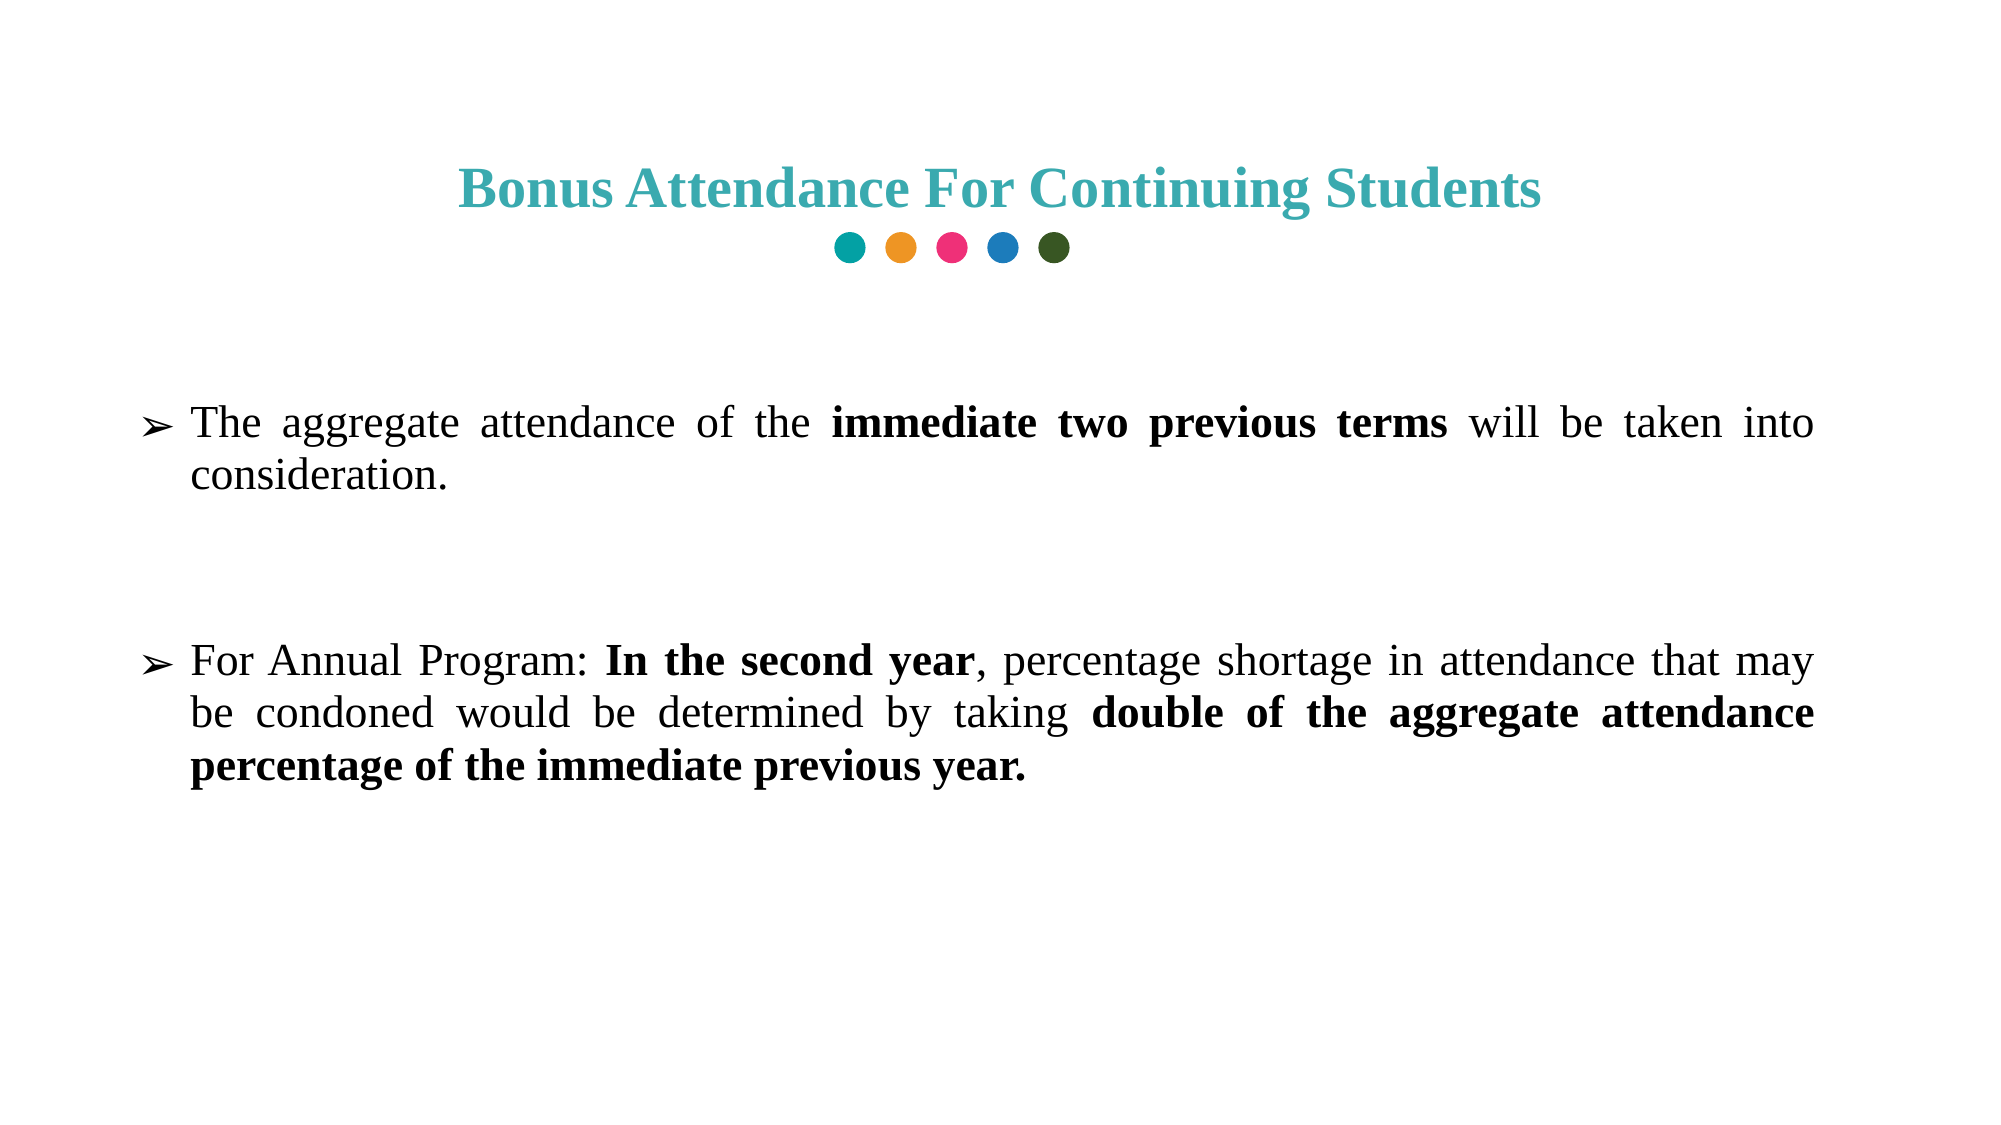

Bonus Attendance For Continuing Students

The aggregate attendance of the immediate two previous terms will be taken into consideration.

For Annual Program: In the second year, percentage shortage in attendance that may be condoned would be determined by taking double of the aggregate attendance percentage of the immediate previous year.